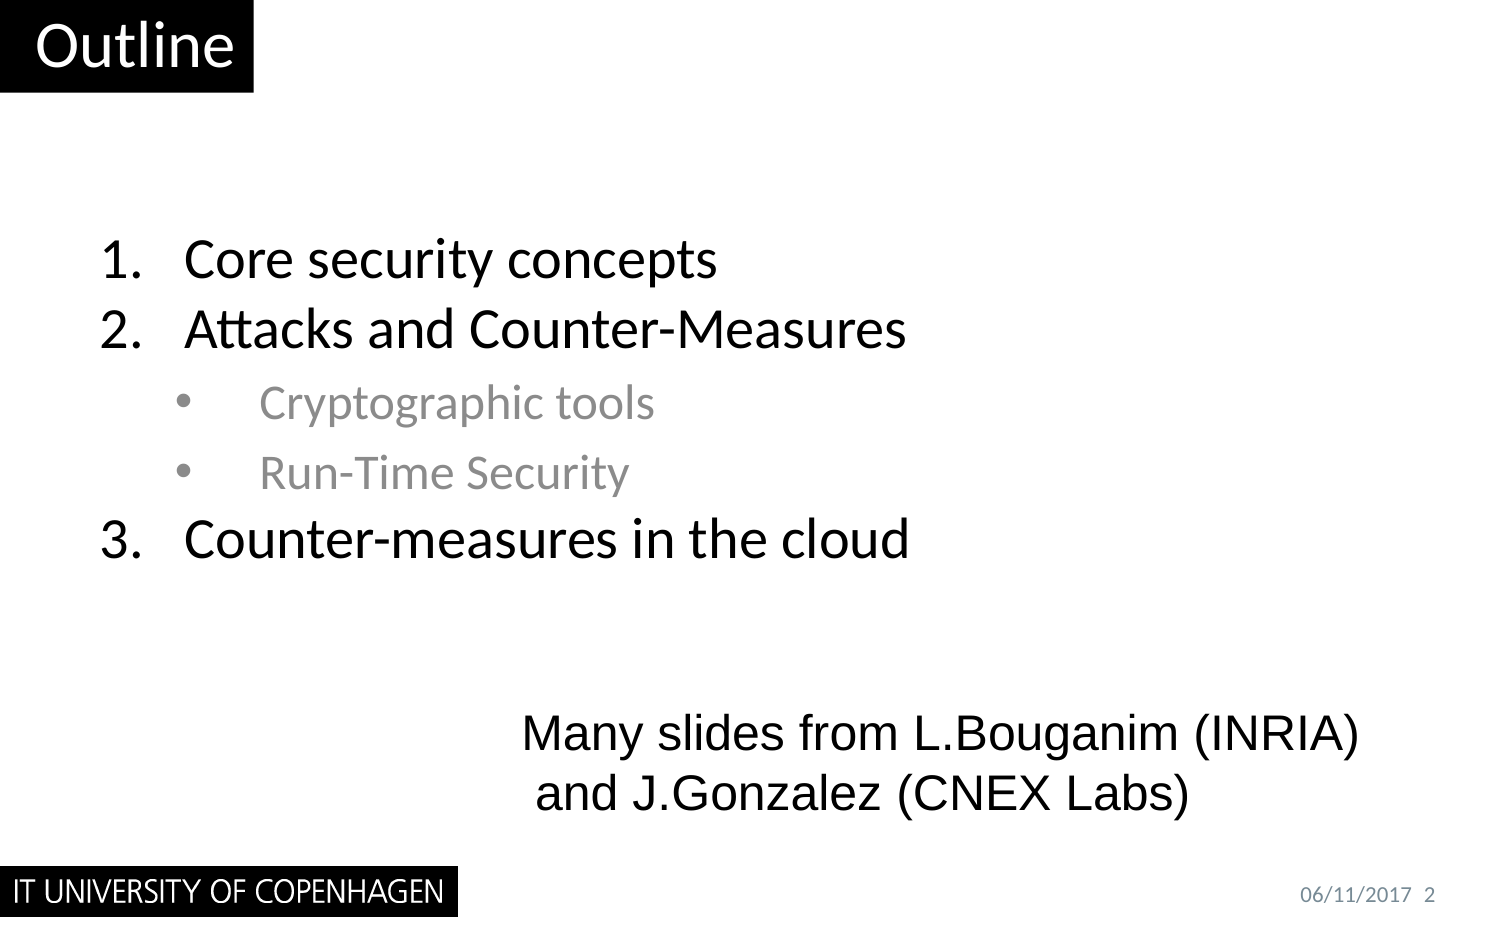

# Outline
Core security concepts
Attacks and Counter-Measures
Cryptographic tools
Run-Time Security
Counter-measures in the cloud
Many slides from L.Bouganim (INRIA)
 and J.Gonzalez (CNEX Labs)
06/11/2017
2